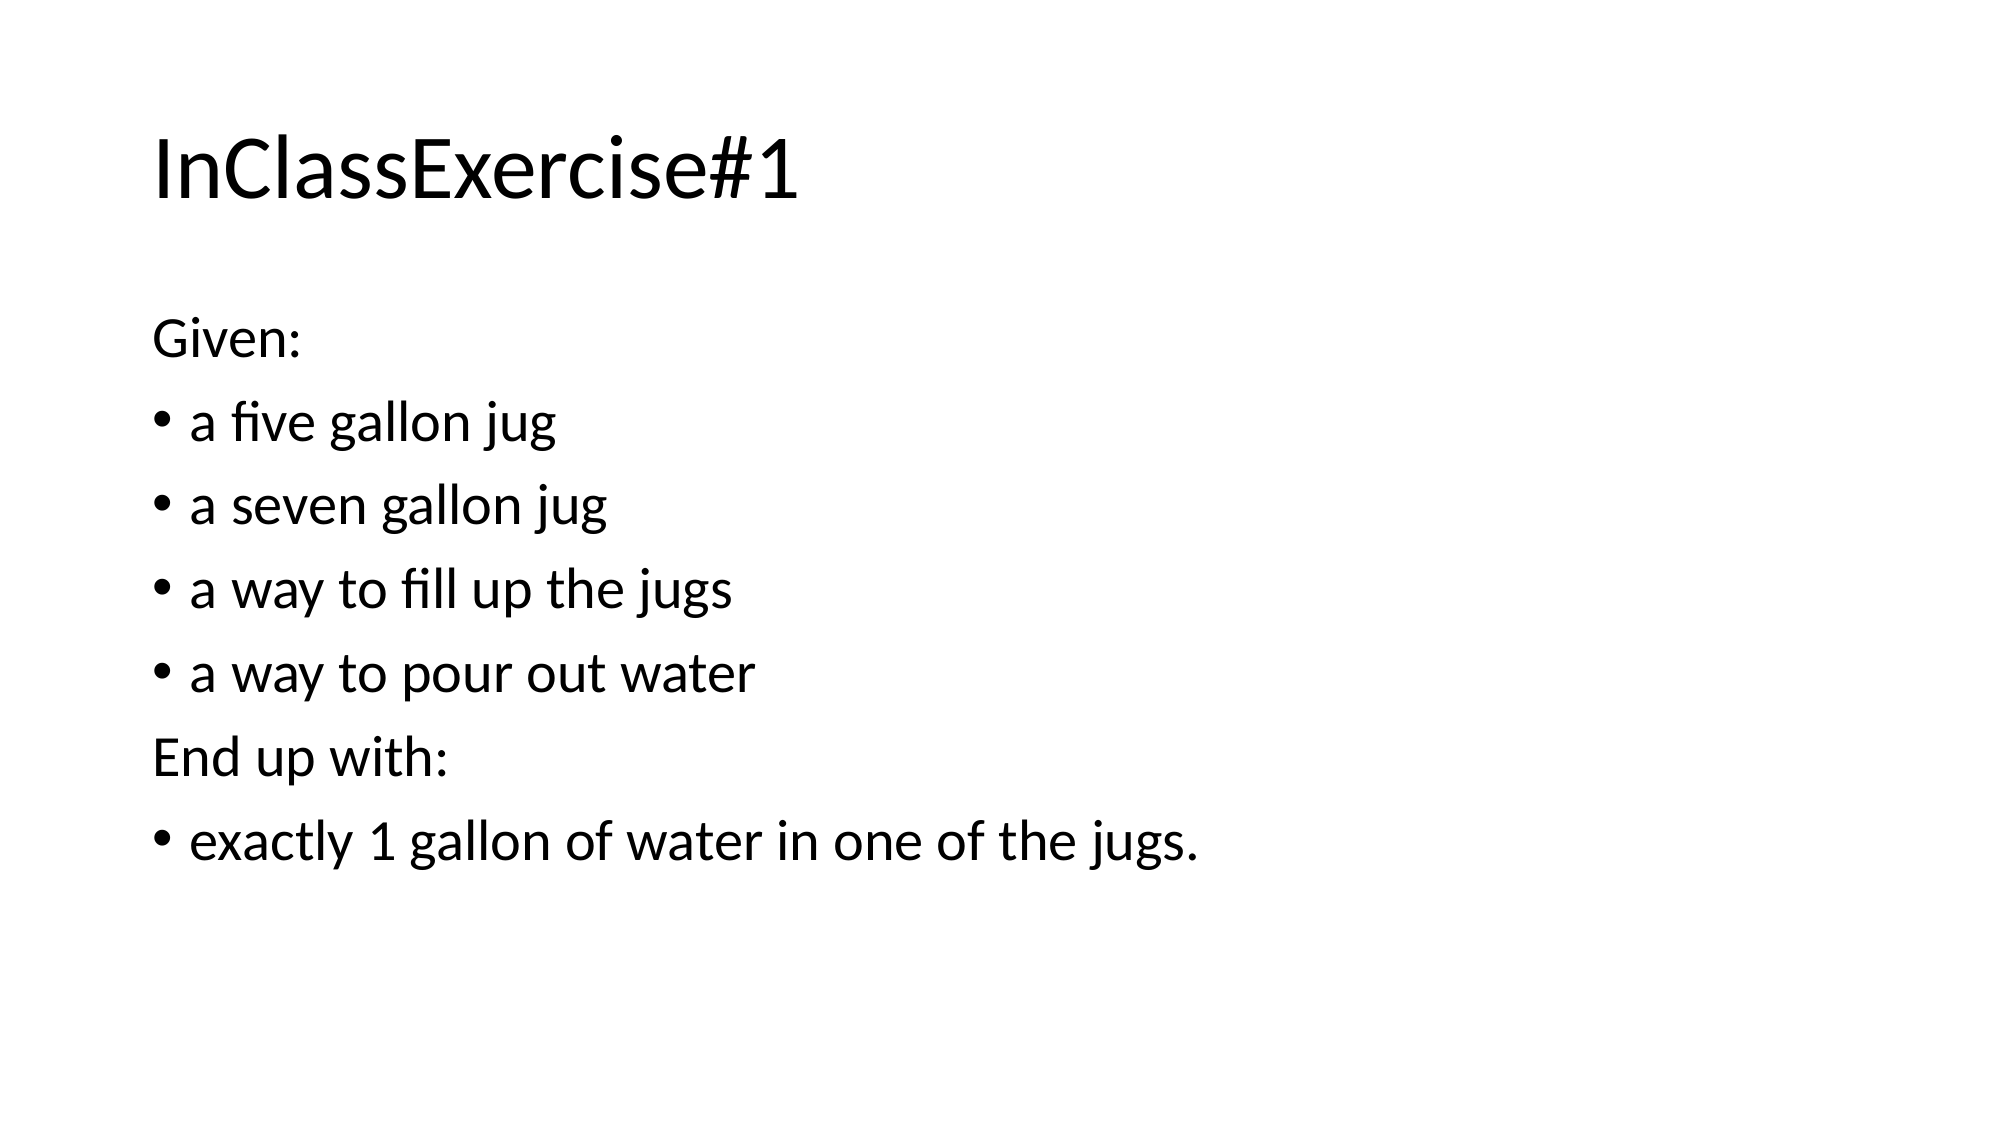

# InClassExercise#1
Given:
a five gallon jug
a seven gallon jug
a way to fill up the jugs
a way to pour out water
End up with:
exactly 1 gallon of water in one of the jugs.